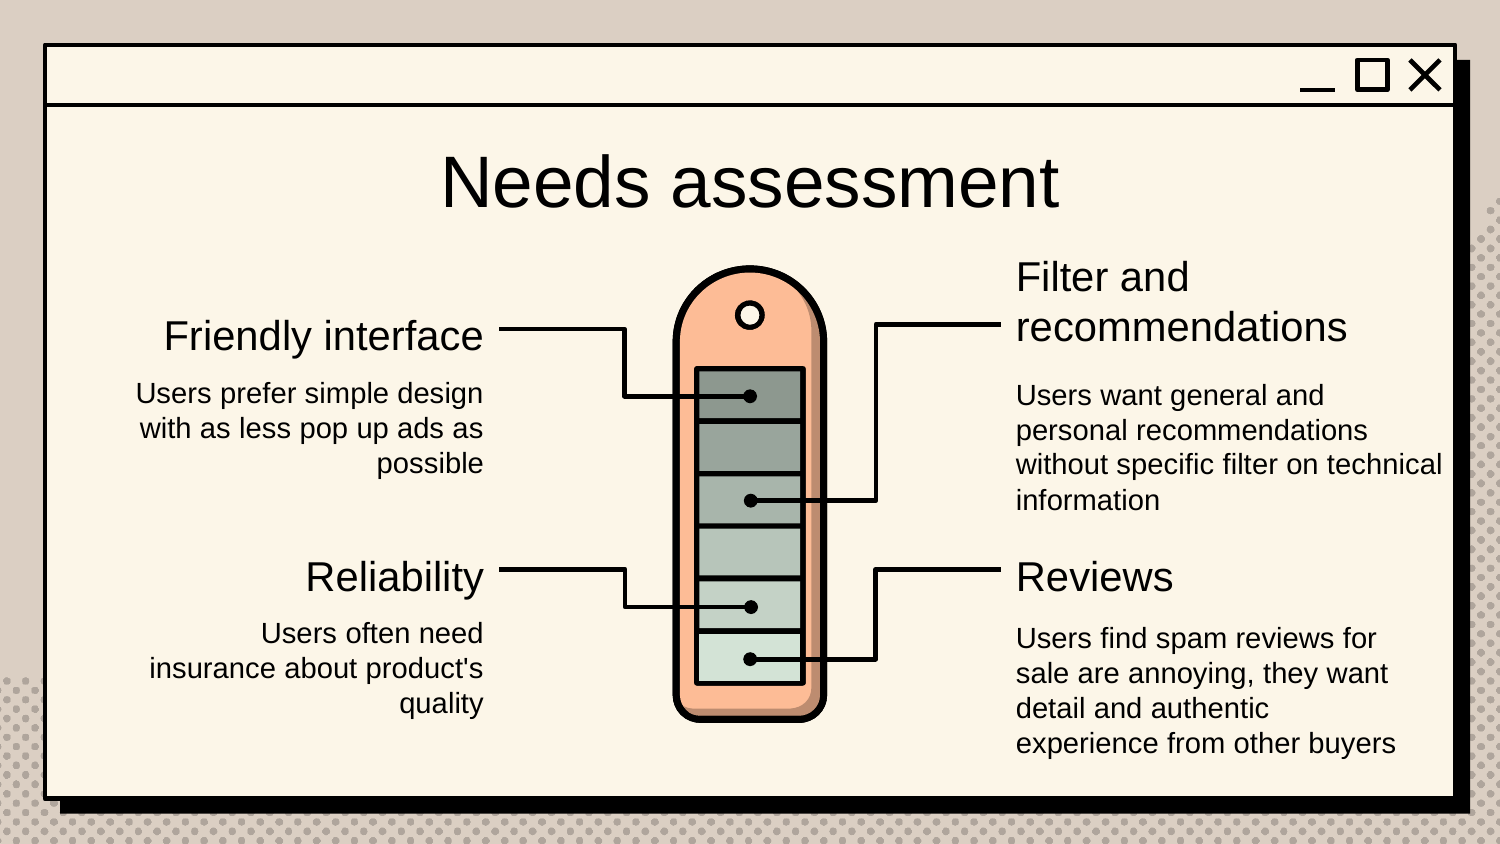

# Needs assessment

Filter and recommendations
Friendly interface
Users prefer simple design with as less pop up ads as possible
Users want general and  personal recommendations without specific filter on technical information
Reviews
Reliability
Users often need insurance about product's quality
Users find spam reviews for sale are annoying, they want detail and authentic experience from other buyers